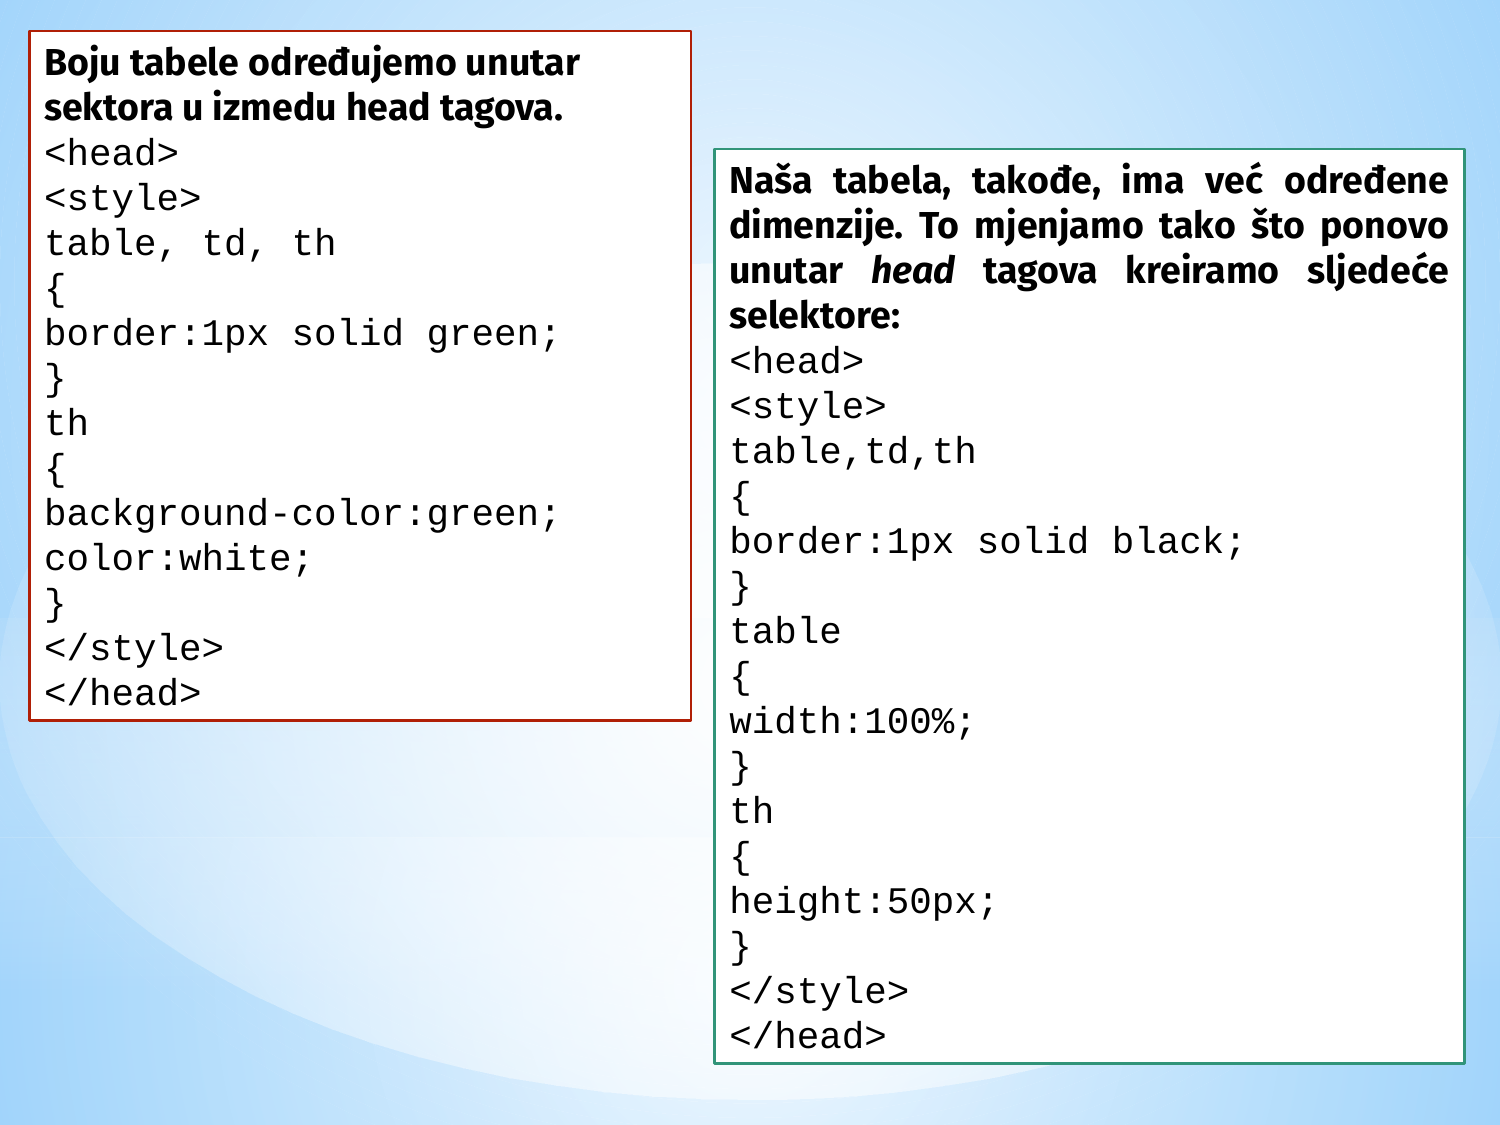

Boju tabele određujemo unutar sektora u izmedu head tagova.
<head>
<style>
table, td, th
{
border:1px solid green;
}
th
{
background-color:green;
color:white;
}
</style>
</head>
Naša tabela, takođe, ima već određene dimenzije. To mjenjamo tako što ponovo unutar head tagova kreiramo sljedeće selektore:
<head>
<style>
table,td,th
{
border:1px solid black;
}
table
{
width:100%;
}
th
{
height:50px;
}
</style>
</head>